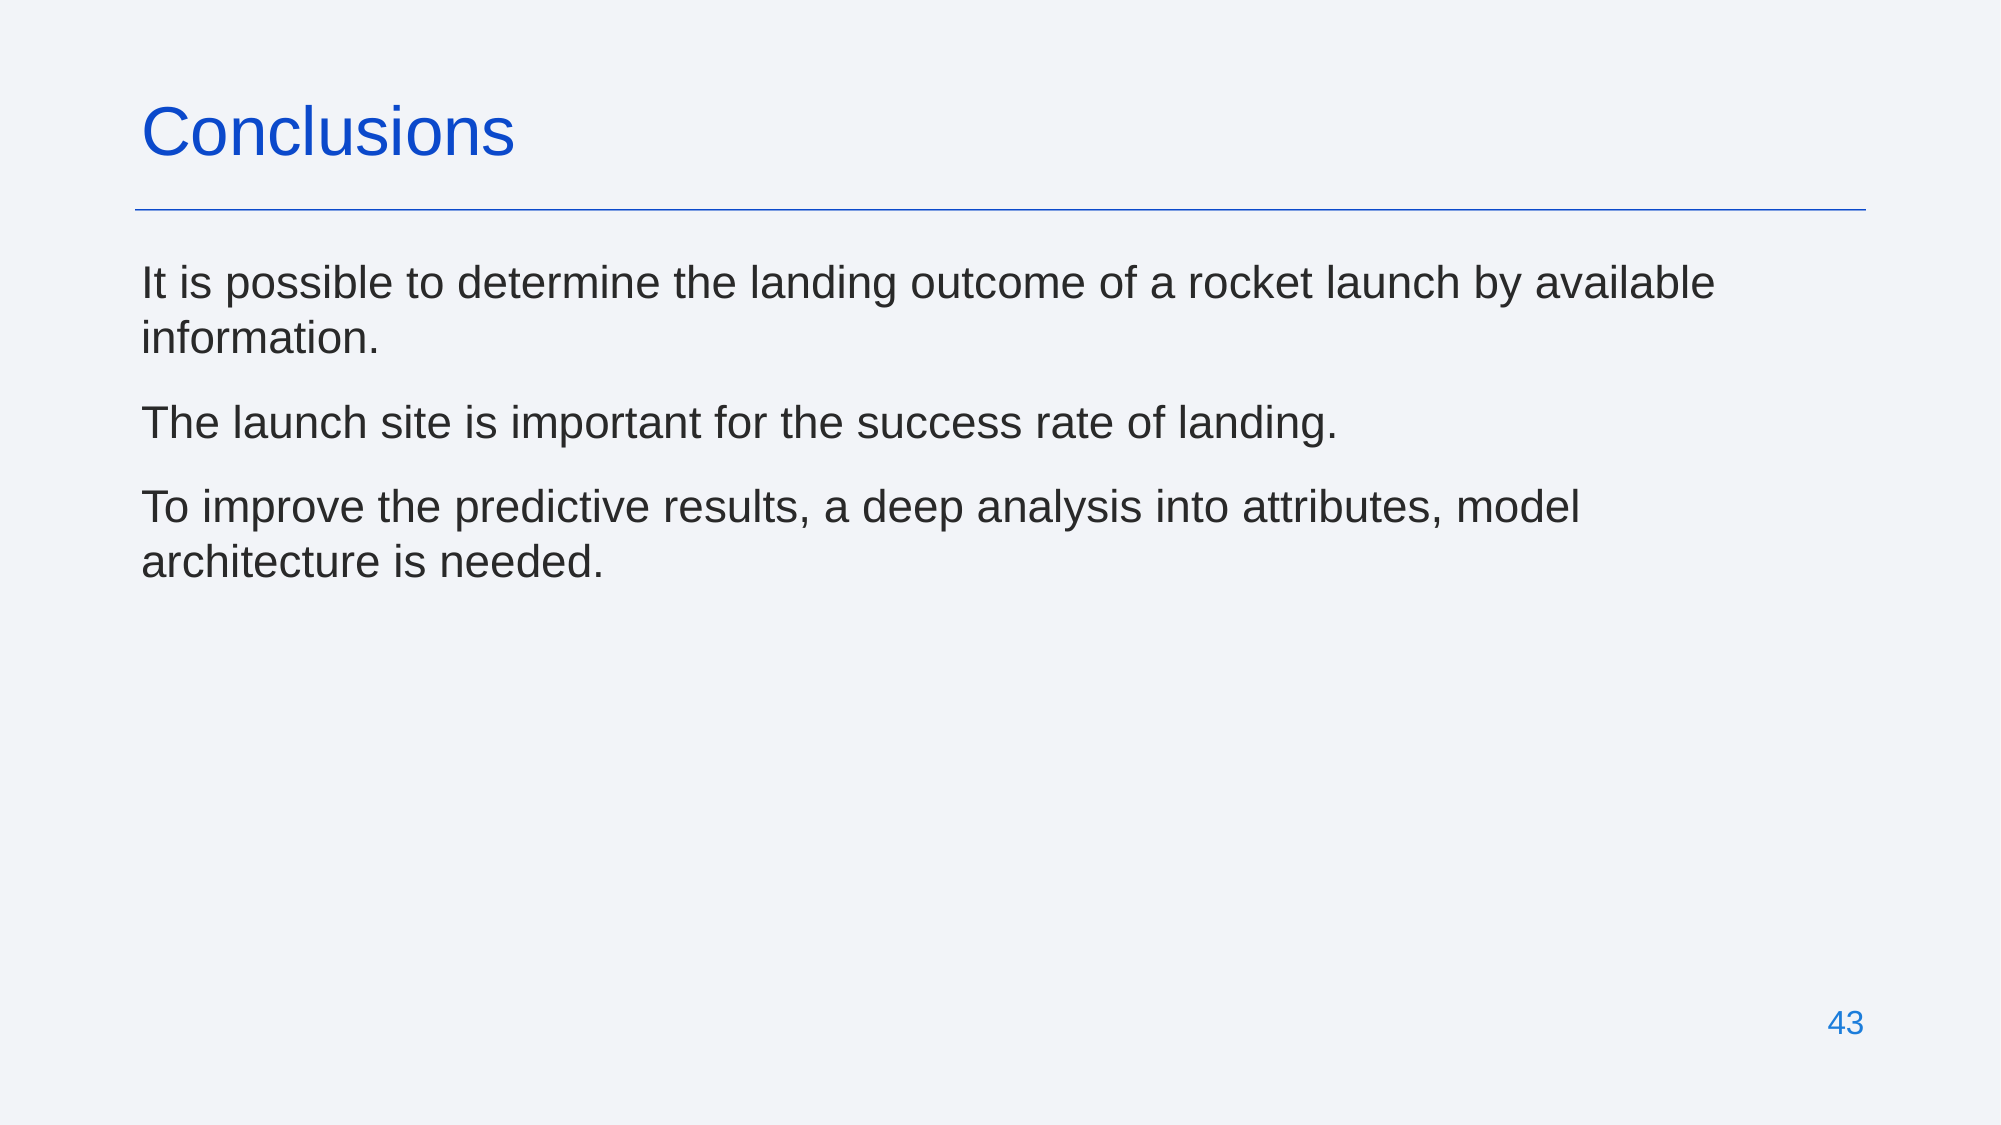

Conclusions
It is possible to determine the landing outcome of a rocket launch by available information.
The launch site is important for the success rate of landing.
To improve the predictive results, a deep analysis into attributes, model architecture is needed.
43